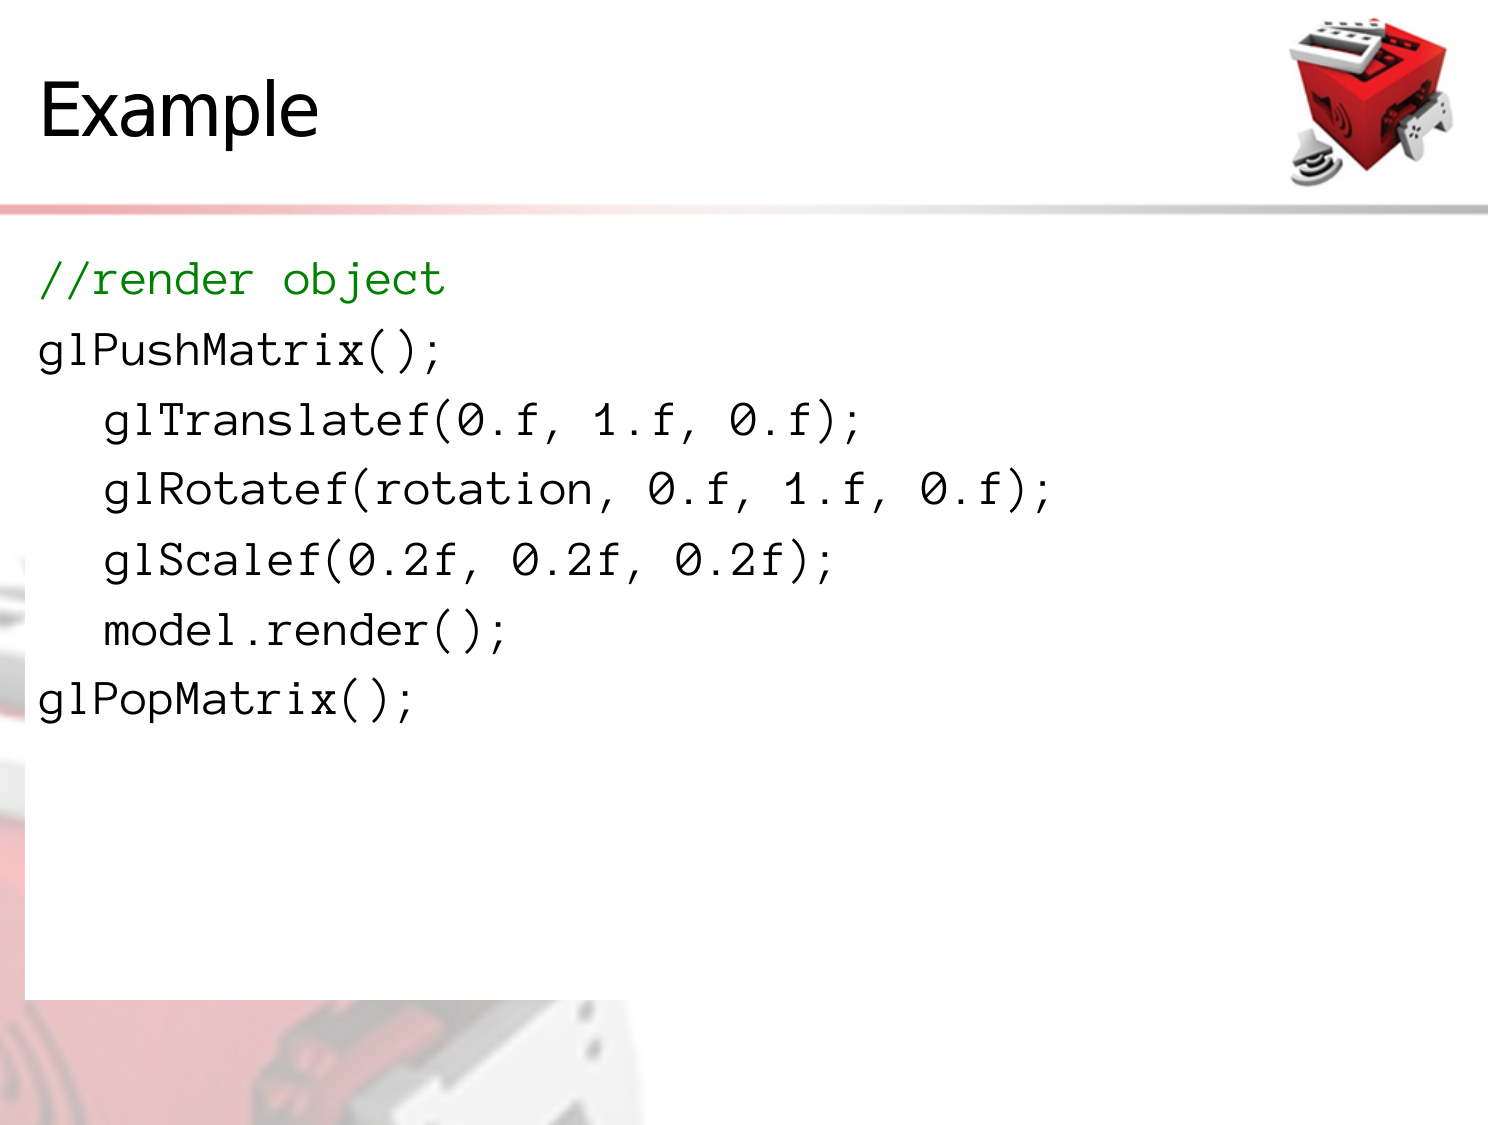

# Example
//render object
glPushMatrix();
glTranslatef(0.f, 1.f, 0.f);
glRotatef(rotation, 0.f, 1.f, 0.f);
glScalef(0.2f, 0.2f, 0.2f);
model.render();
glPopMatrix();